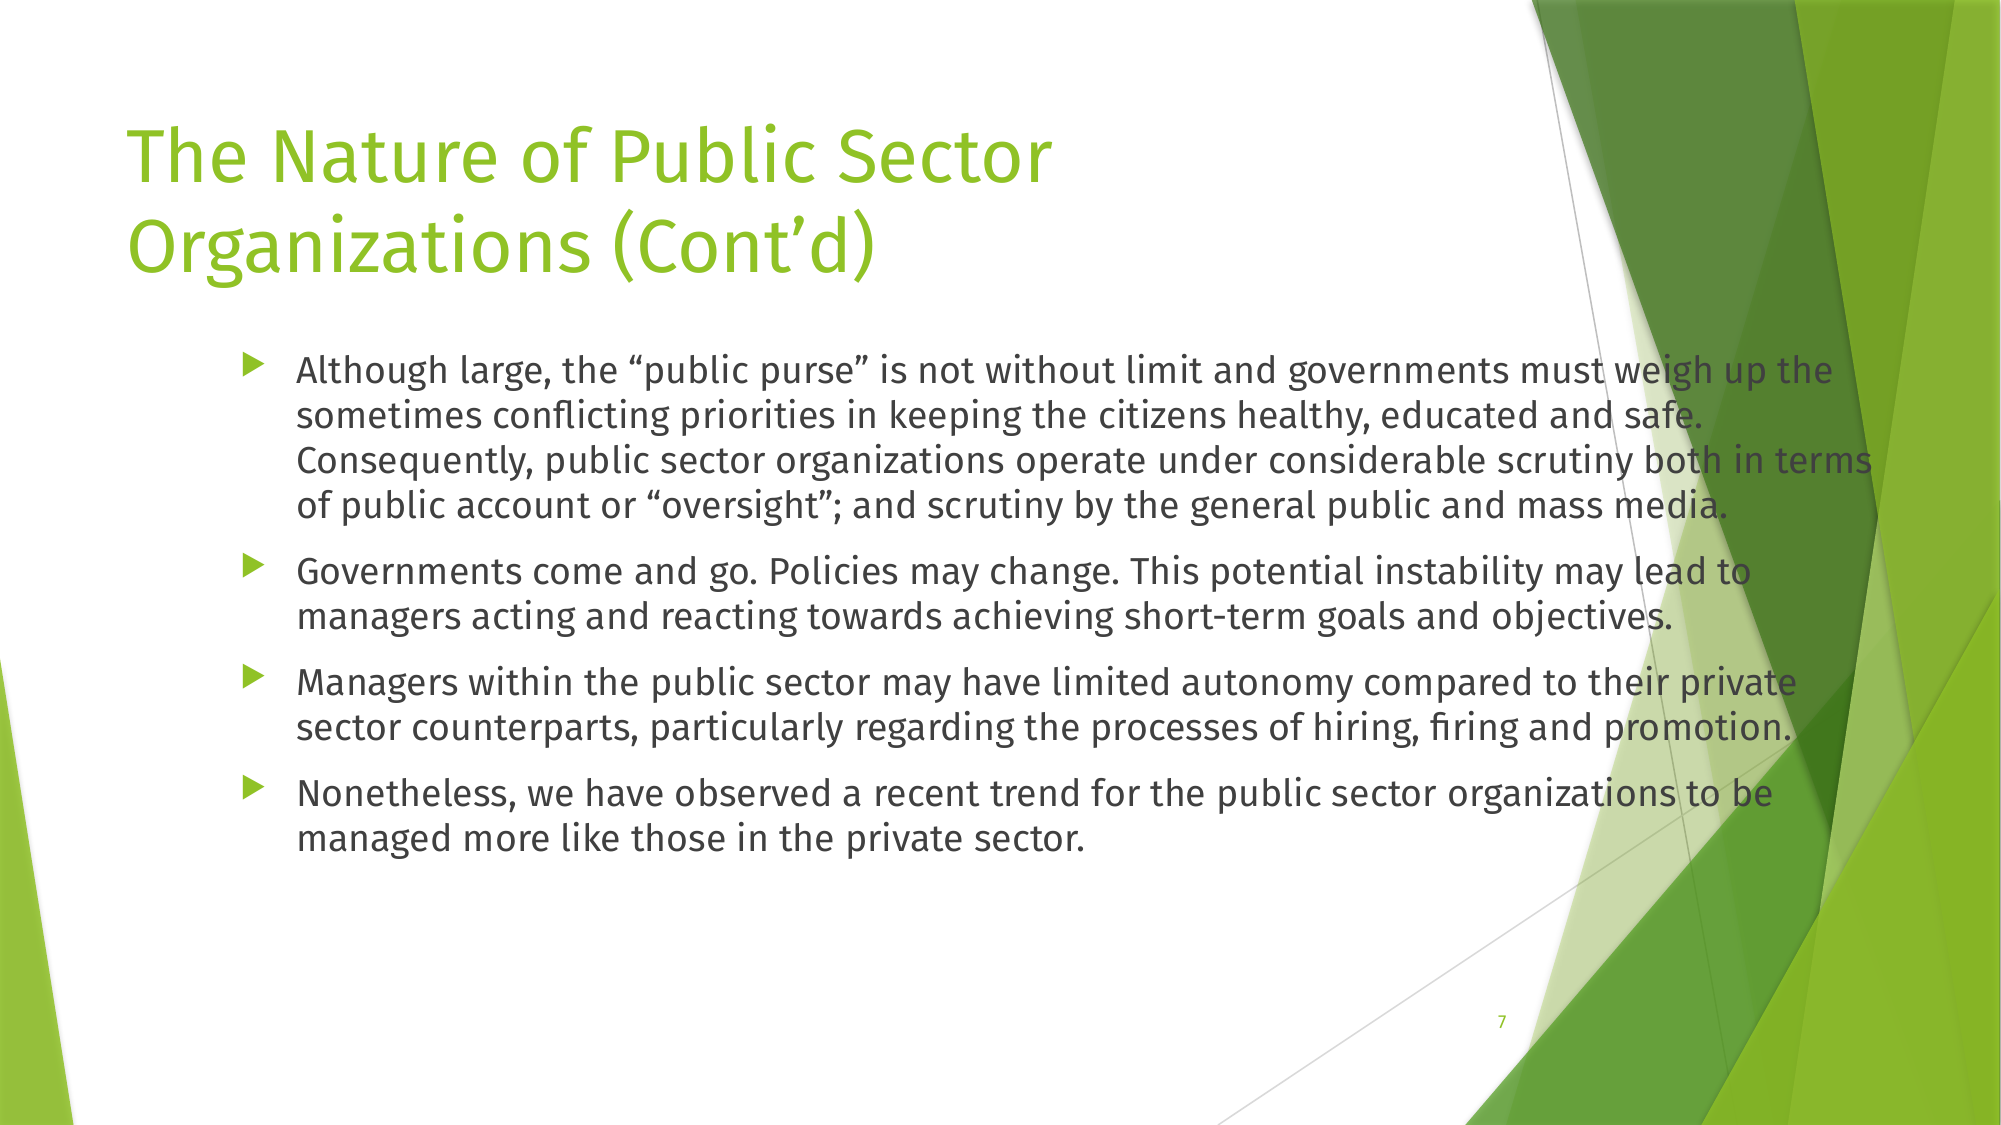

# The Nature of Public Sector Organizations (Cont’d)
Although large, the “public purse” is not without limit and governments must weigh up the sometimes conflicting priorities in keeping the citizens healthy, educated and safe. Consequently, public sector organizations operate under considerable scrutiny both in terms of public account or “oversight”; and scrutiny by the general public and mass media.
Governments come and go. Policies may change. This potential instability may lead to managers acting and reacting towards achieving short-term goals and objectives.
Managers within the public sector may have limited autonomy compared to their private sector counterparts, particularly regarding the processes of hiring, firing and promotion.
Nonetheless, we have observed a recent trend for the public sector organizations to be managed more like those in the private sector.
7